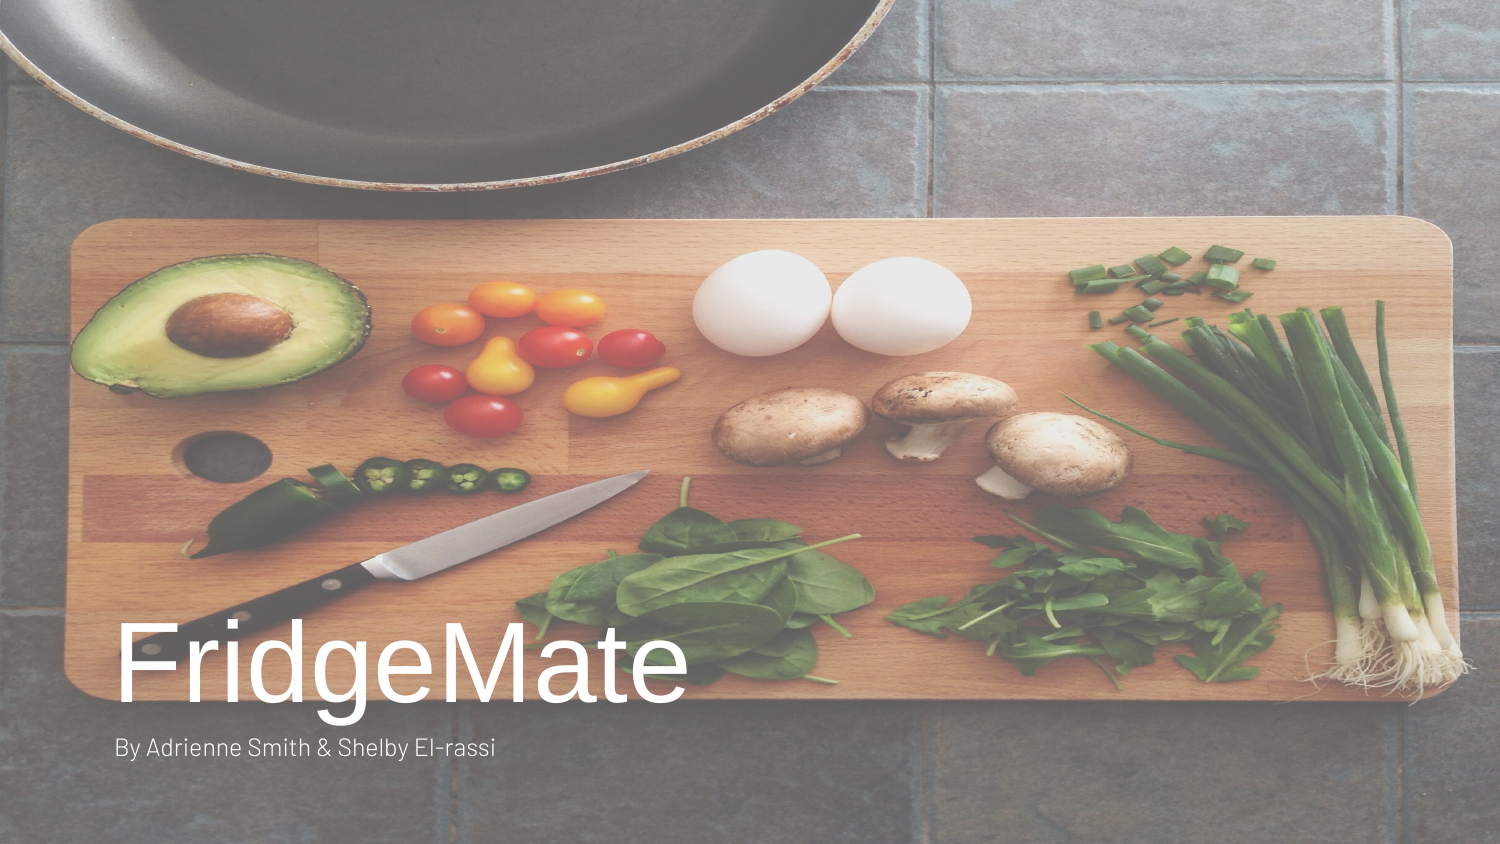

# FridgeMate
By Adrienne Smith & Shelby El-rassi